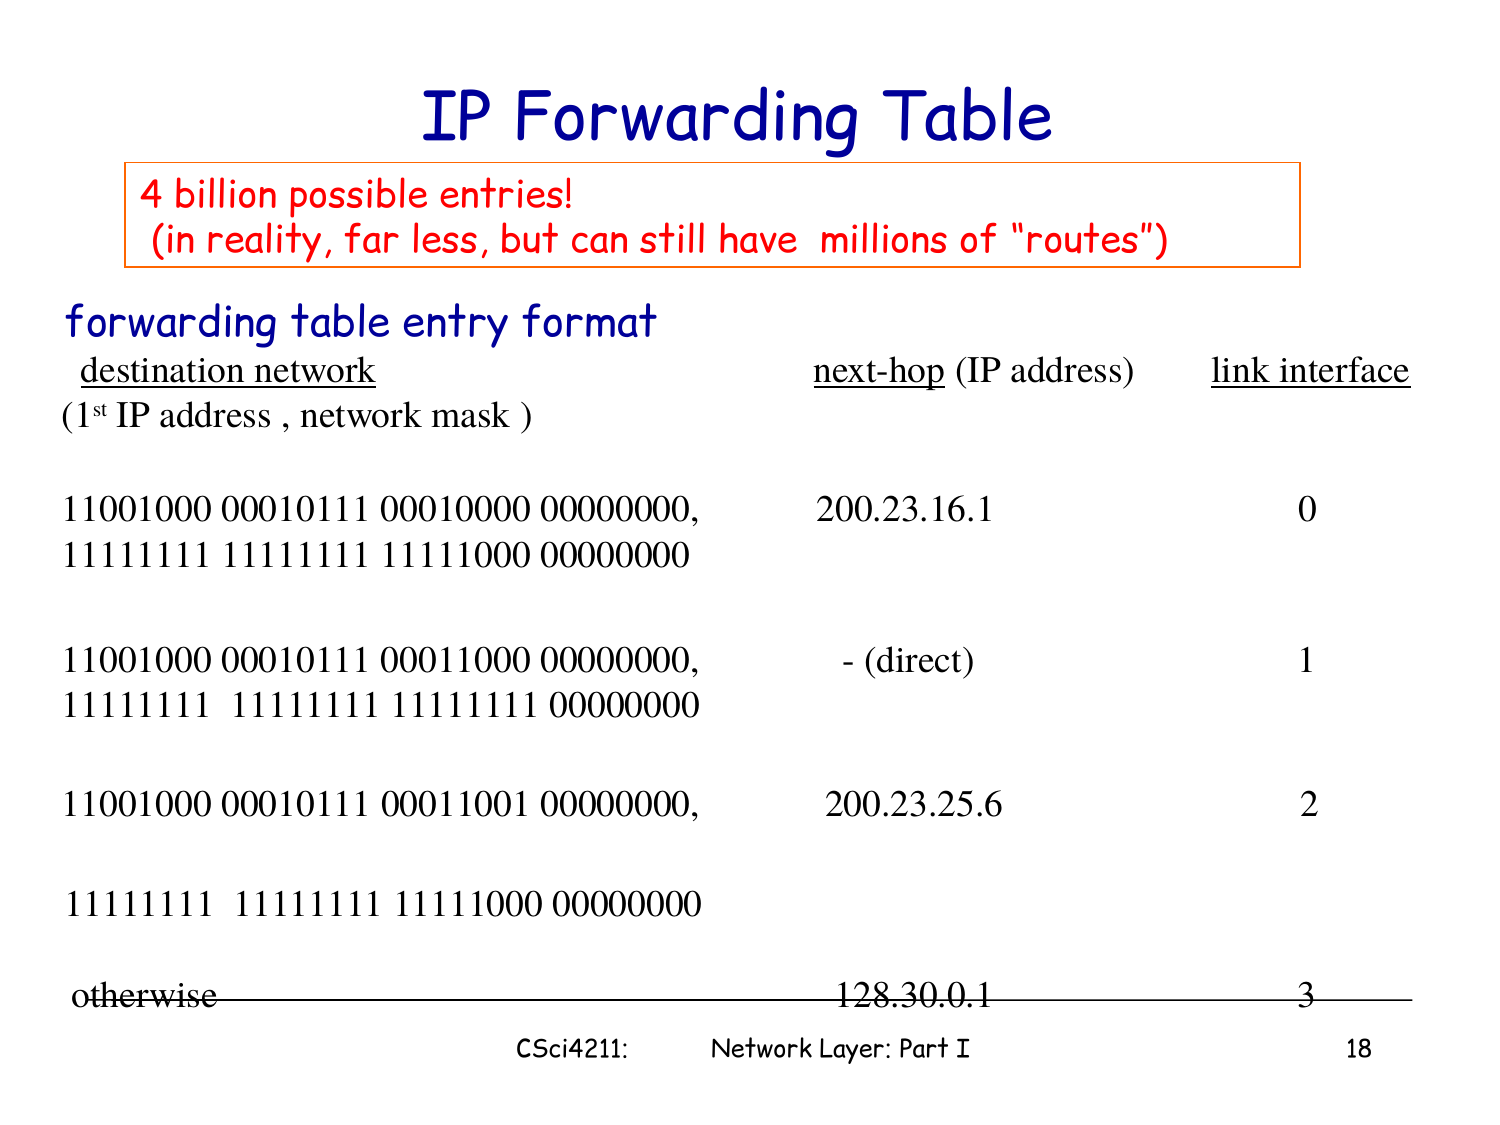

# IP Forwarding Table
4 billion possible entries!
 (in reality, far less, but can still have  millions of “routes”)
 forwarding table entry format
   destination network                                              next-hop (IP address)        link interface
 (1st IP address , network mask )

 11001000 00010111 00010000 00000000,            200.23.16.1                                0
 11111111 11111111 11111000 00000000

 11001000 00010111 00011000 00000000,               - (direct)                                  1
 11111111  11111111 11111111 00000000

 11001000 00010111 00011001 00000000,             200.23.25.6                               2
 11111111  11111111 11111000 00000000

  otherwise                                                                 128.30.0.1                                3

CSci4211:           Network Layer: Part I
18